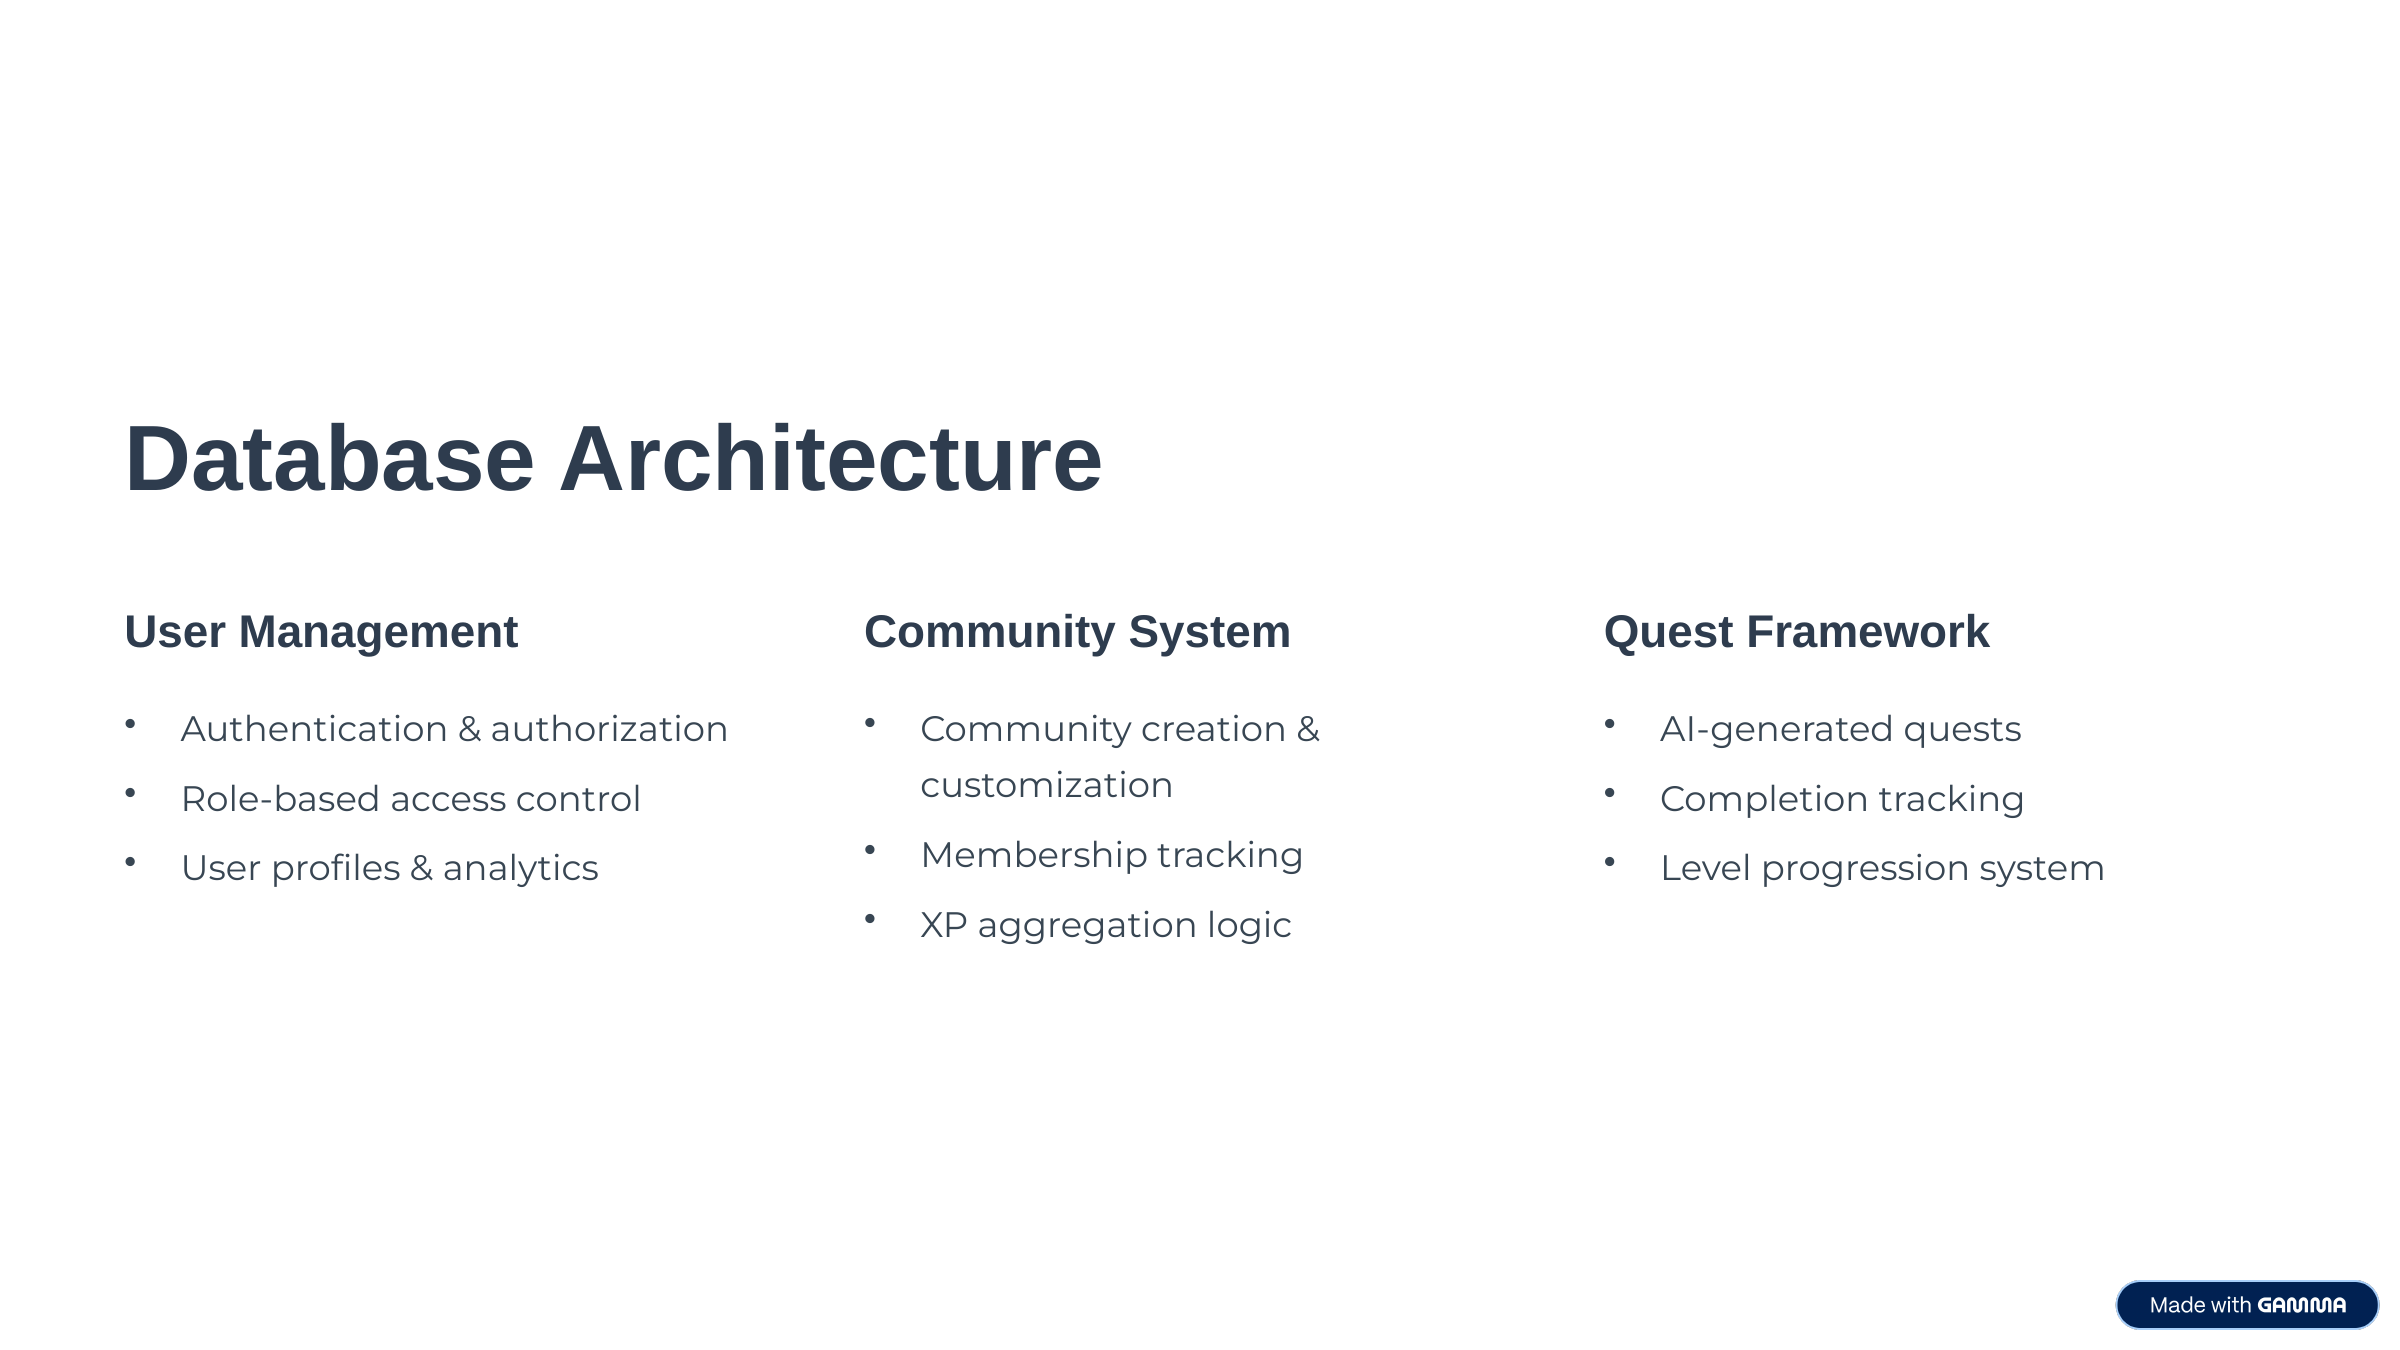

Database Architecture
User Management
Community System
Quest Framework
Authentication & authorization
Community creation & customization
AI-generated quests
Role-based access control
Completion tracking
Membership tracking
User profiles & analytics
Level progression system
XP aggregation logic